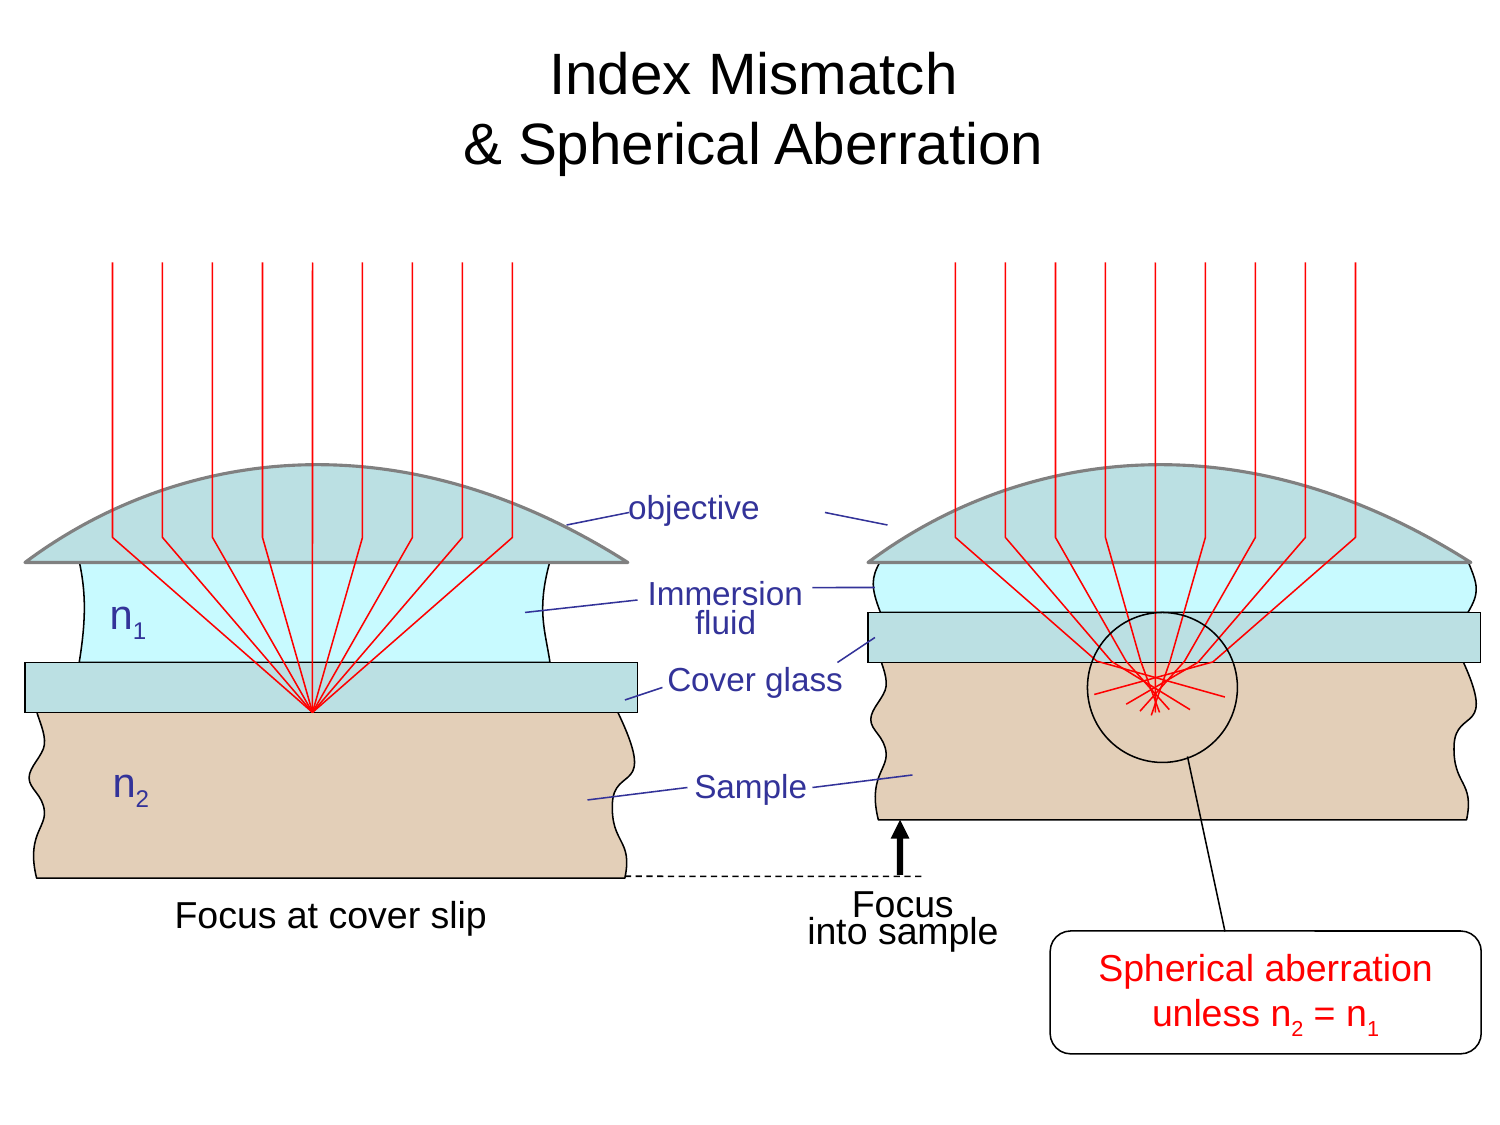

Index Mismatch
& Spherical Aberration

objective

Immersion
fluid
n1

Spherical aberration
unless n2 = n1

Cover glass

n2
Sample

Focus at cover slip
Focus
into sample